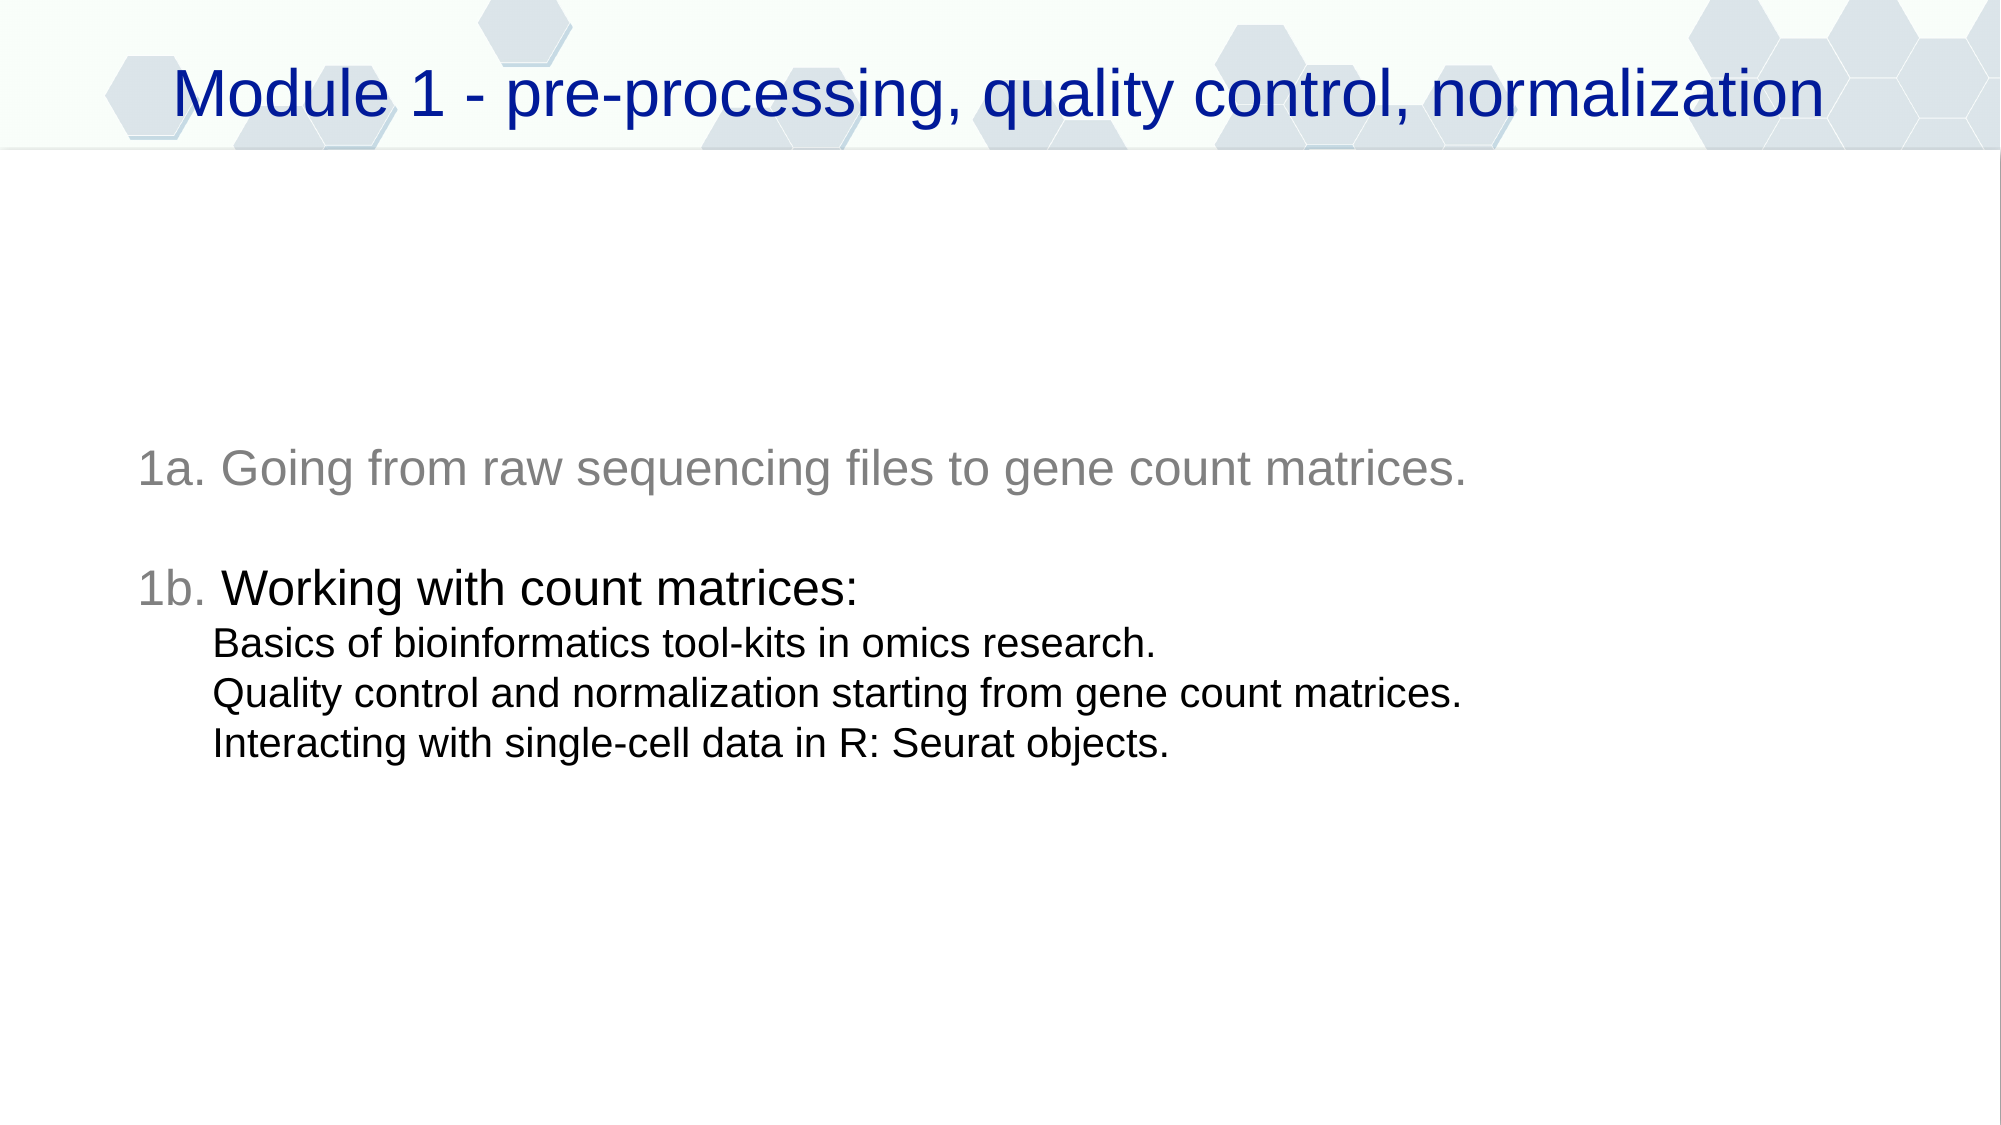

Module 1 - pre-processing, quality control, normalization
1a. Going from raw sequencing files to gene count matrices.

1b. Working with count matrices:
Basics of bioinformatics tool-kits in omics research.
Quality control and normalization starting from gene count matrices.
Interacting with single-cell data in R: Seurat objects.